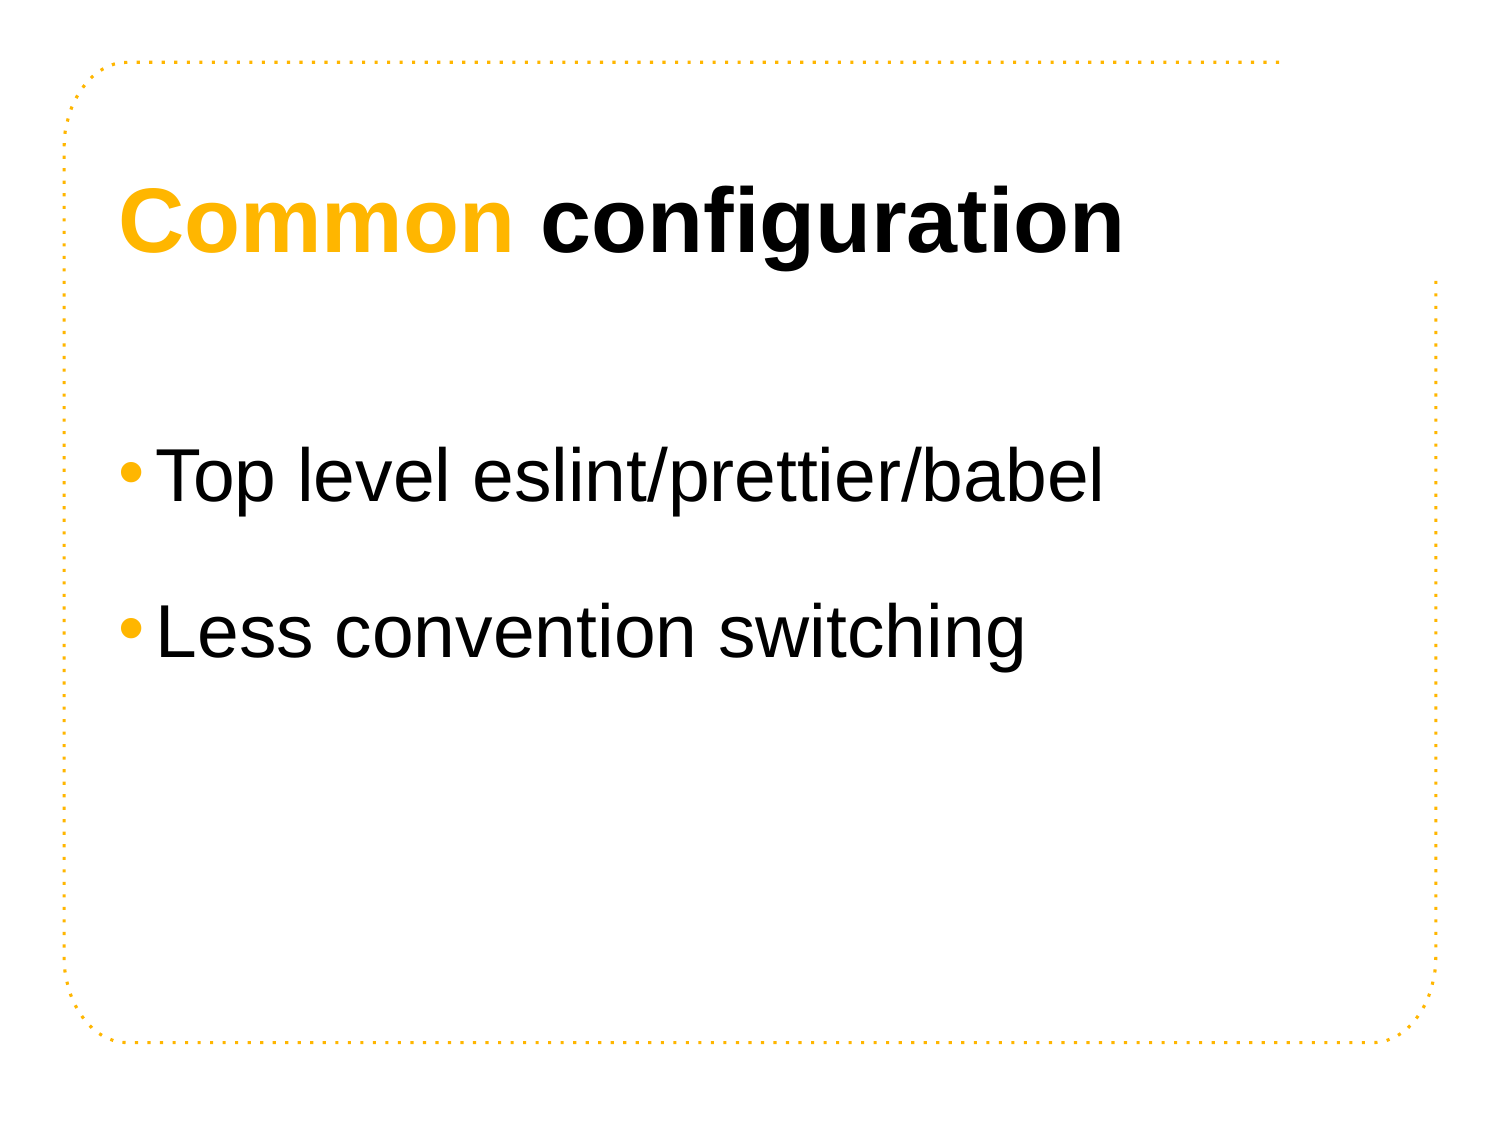

# Common configuration
Top level eslint/prettier/babel
Less convention switching